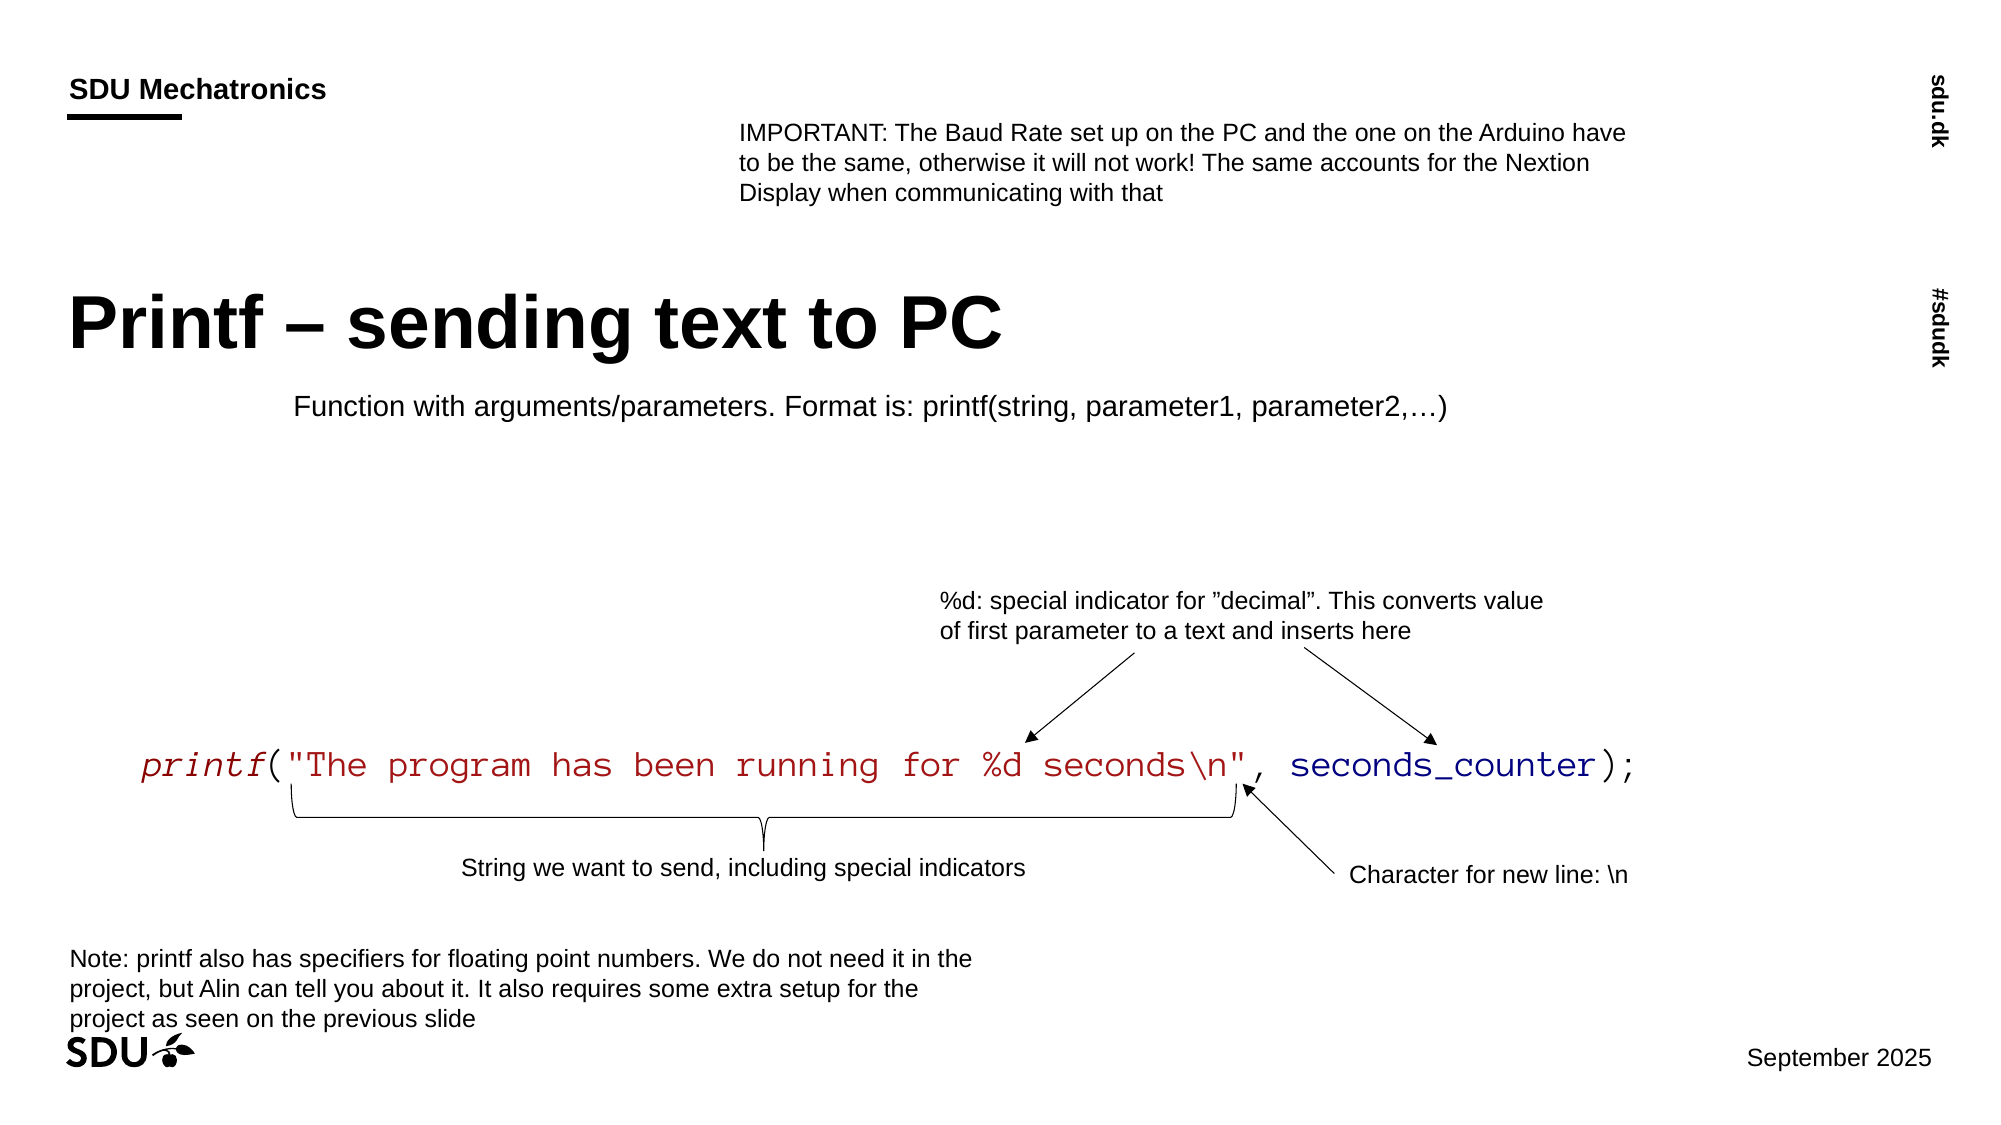

IMPORTANT: The Baud Rate set up on the PC and the one on the Arduino have to be the same, otherwise it will not work! The same accounts for the Nextion Display when communicating with that
# Printf – sending text to PC

Function with arguments/parameters. Format is: printf(string, parameter1, parameter2,…)

%d: special indicator for ”decimal”. This converts value of first parameter to a text and inserts here
printf("The program has been running for %d seconds\n", seconds_counter);
String we want to send, including special indicators
Character for new line: \n
Note: printf also has specifiers for floating point numbers. We do not need it in the project, but Alin can tell you about it. It also requires some extra setup for the project as seen on the previous slide

29/09/2025
10